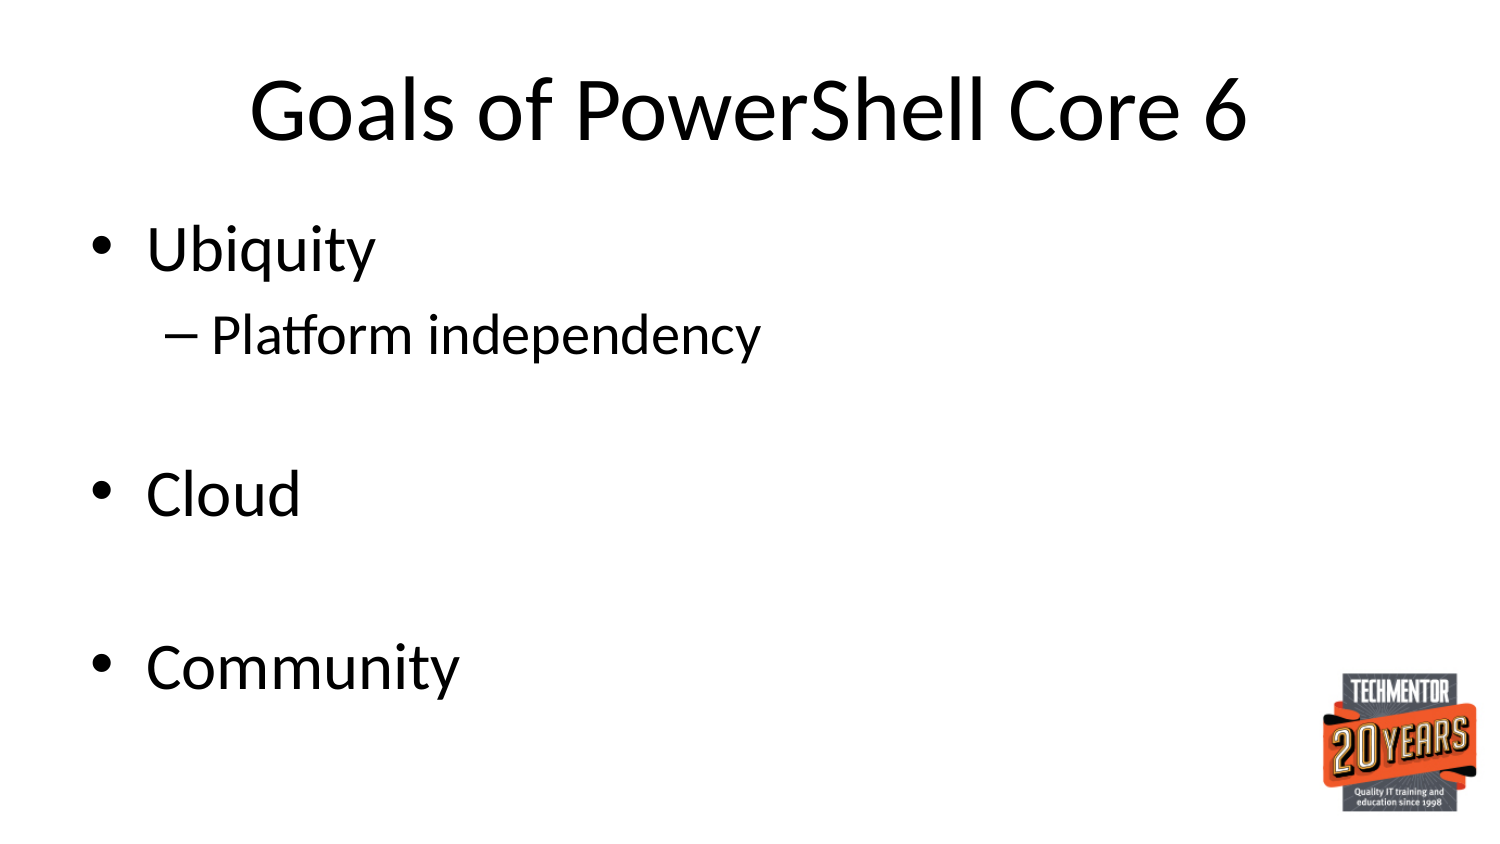

# Goals of PowerShell Core 6
Ubiquity
Platform independency
Cloud
Community